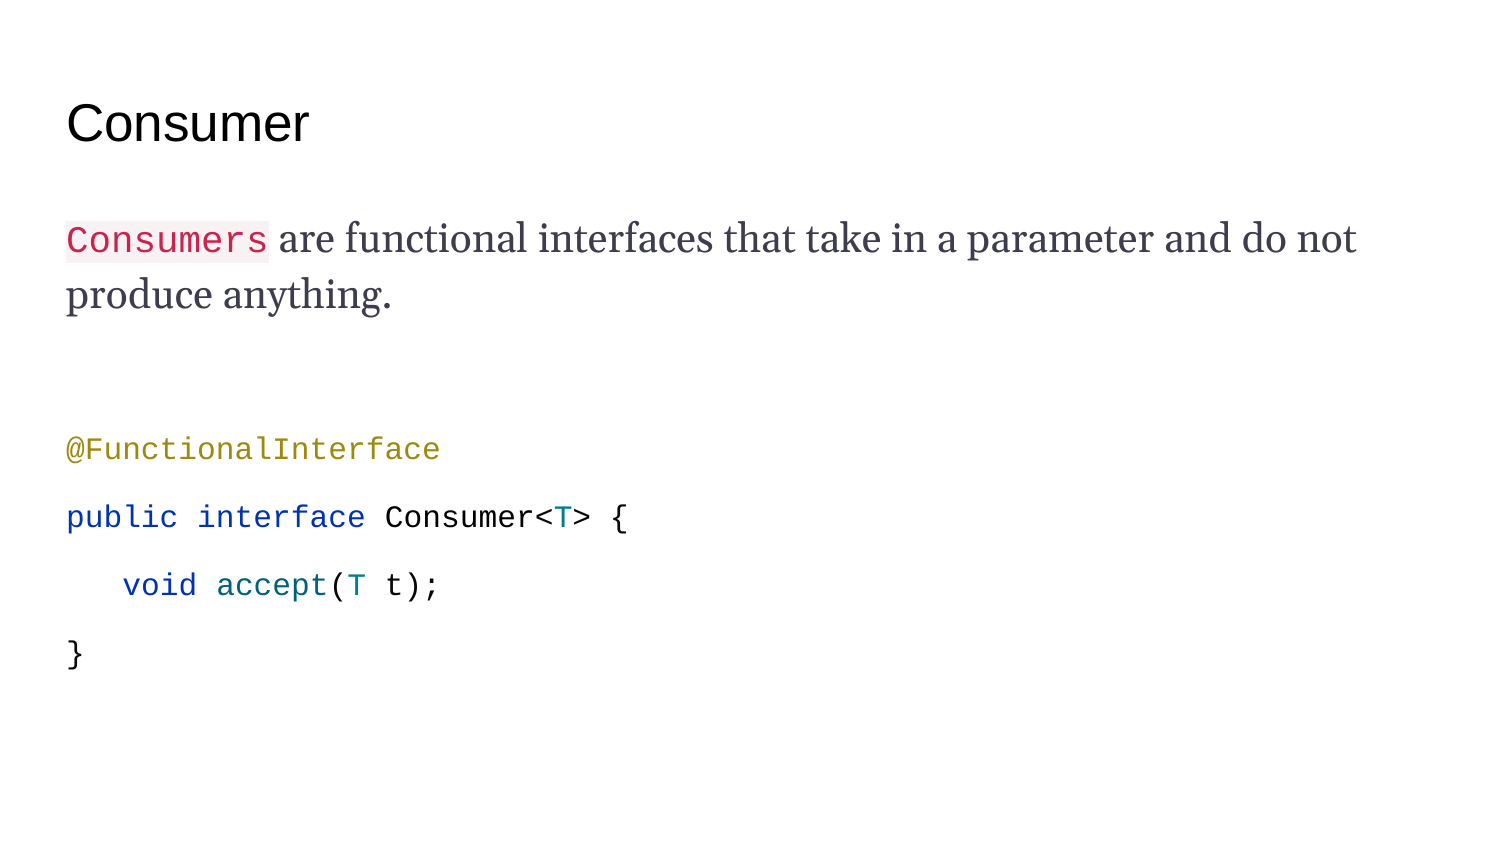

# Consumer
Consumers are functional interfaces that take in a parameter and do not produce anything.

@FunctionalInterface
public interface Consumer<T> {
   void accept(T t);
}